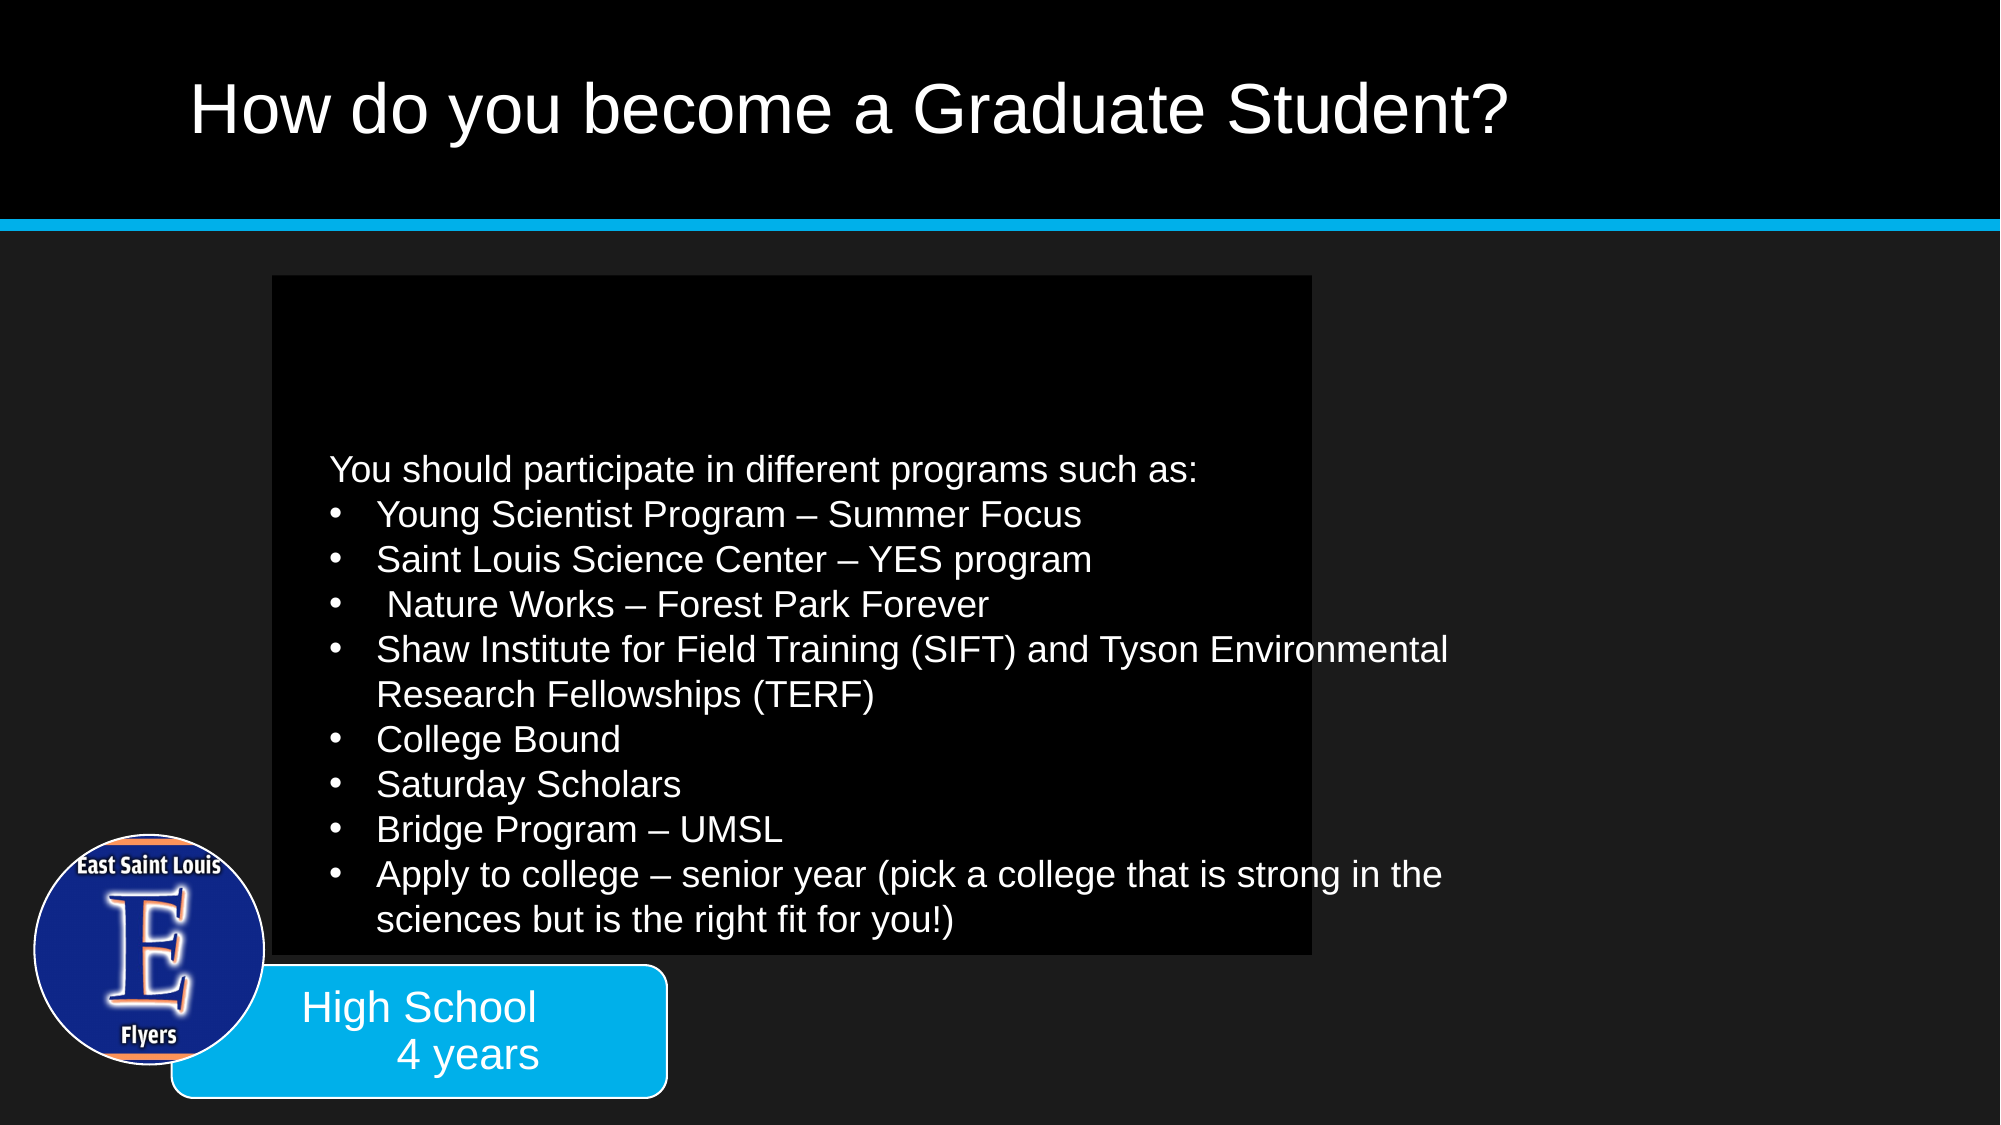

# How do you become a Graduate Student?
High School         4 years
College                4 years
Graduate School 5-6 years

You should participate in different programs such as:
Young Scientist Program – Summer Focus
Saint Louis Science Center – YES program
 Nature Works – Forest Park Forever
Shaw Institute for Field Training (SIFT) and Tyson Environmental Research Fellowships (TERF)
College Bound
Saturday Scholars
Bridge Program – UMSL
Apply to college – senior year (pick a college that is strong in the sciences but is the right fit for you!)